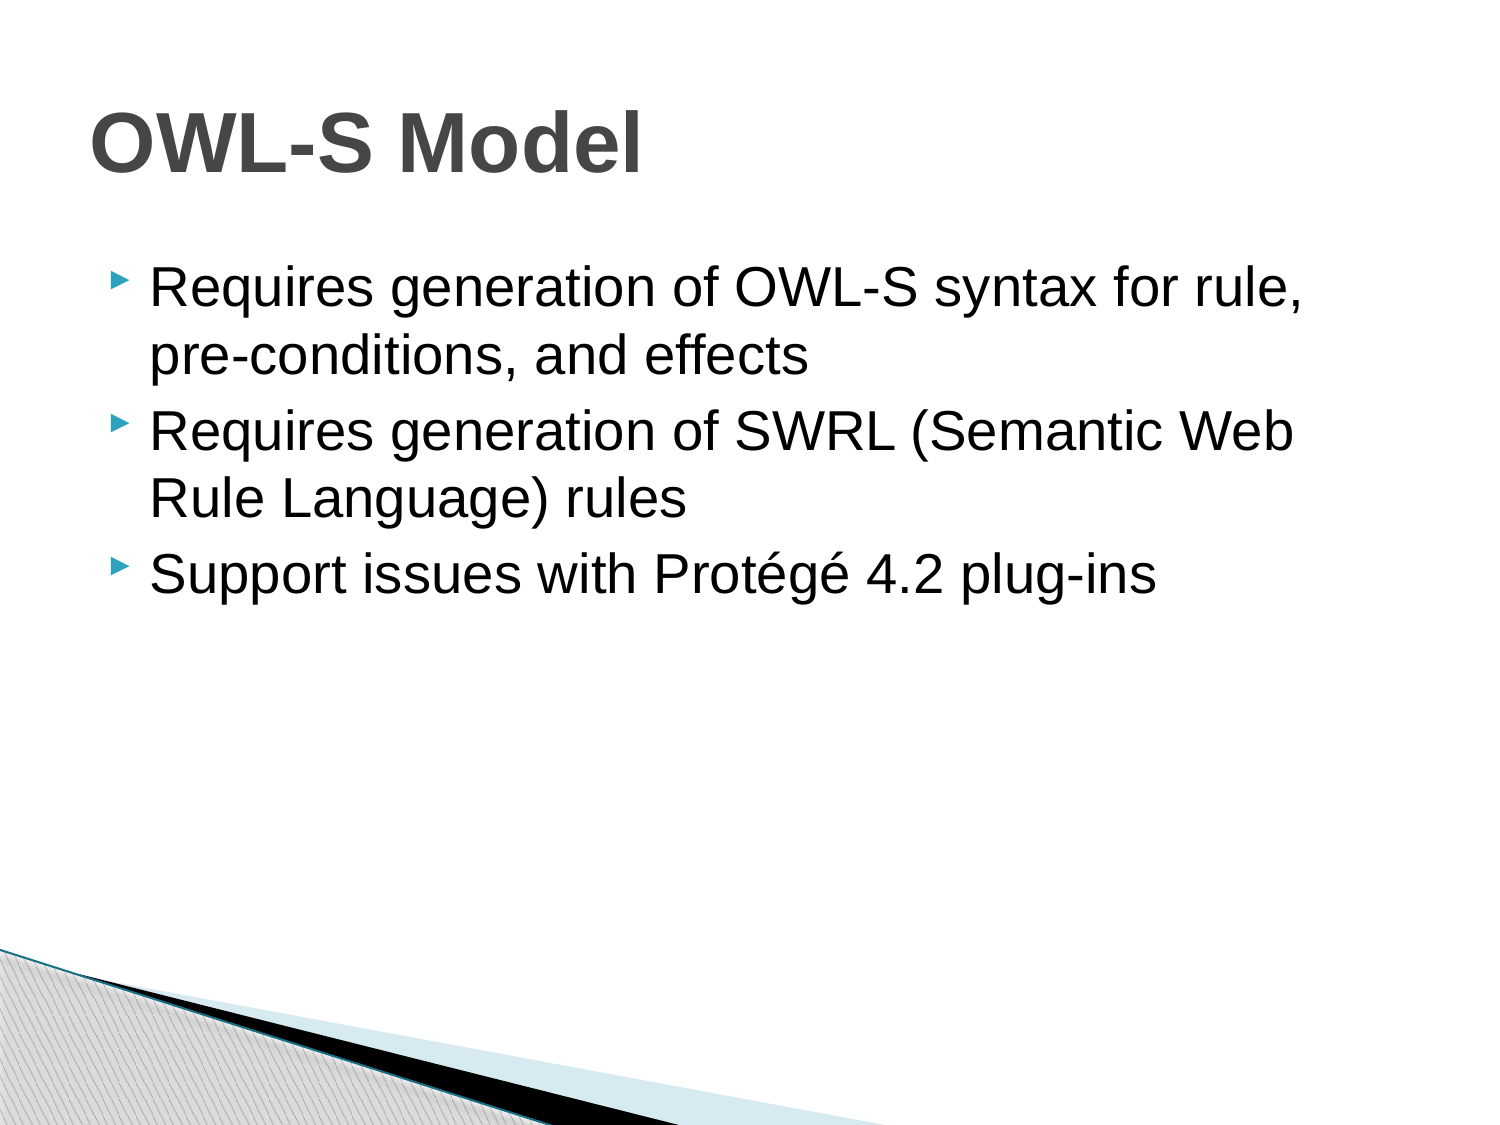

# OWL-S Model
Requires generation of OWL-S syntax for rule, pre-conditions, and effects
Requires generation of SWRL (Semantic Web Rule Language) rules
Support issues with Protégé 4.2 plug-ins